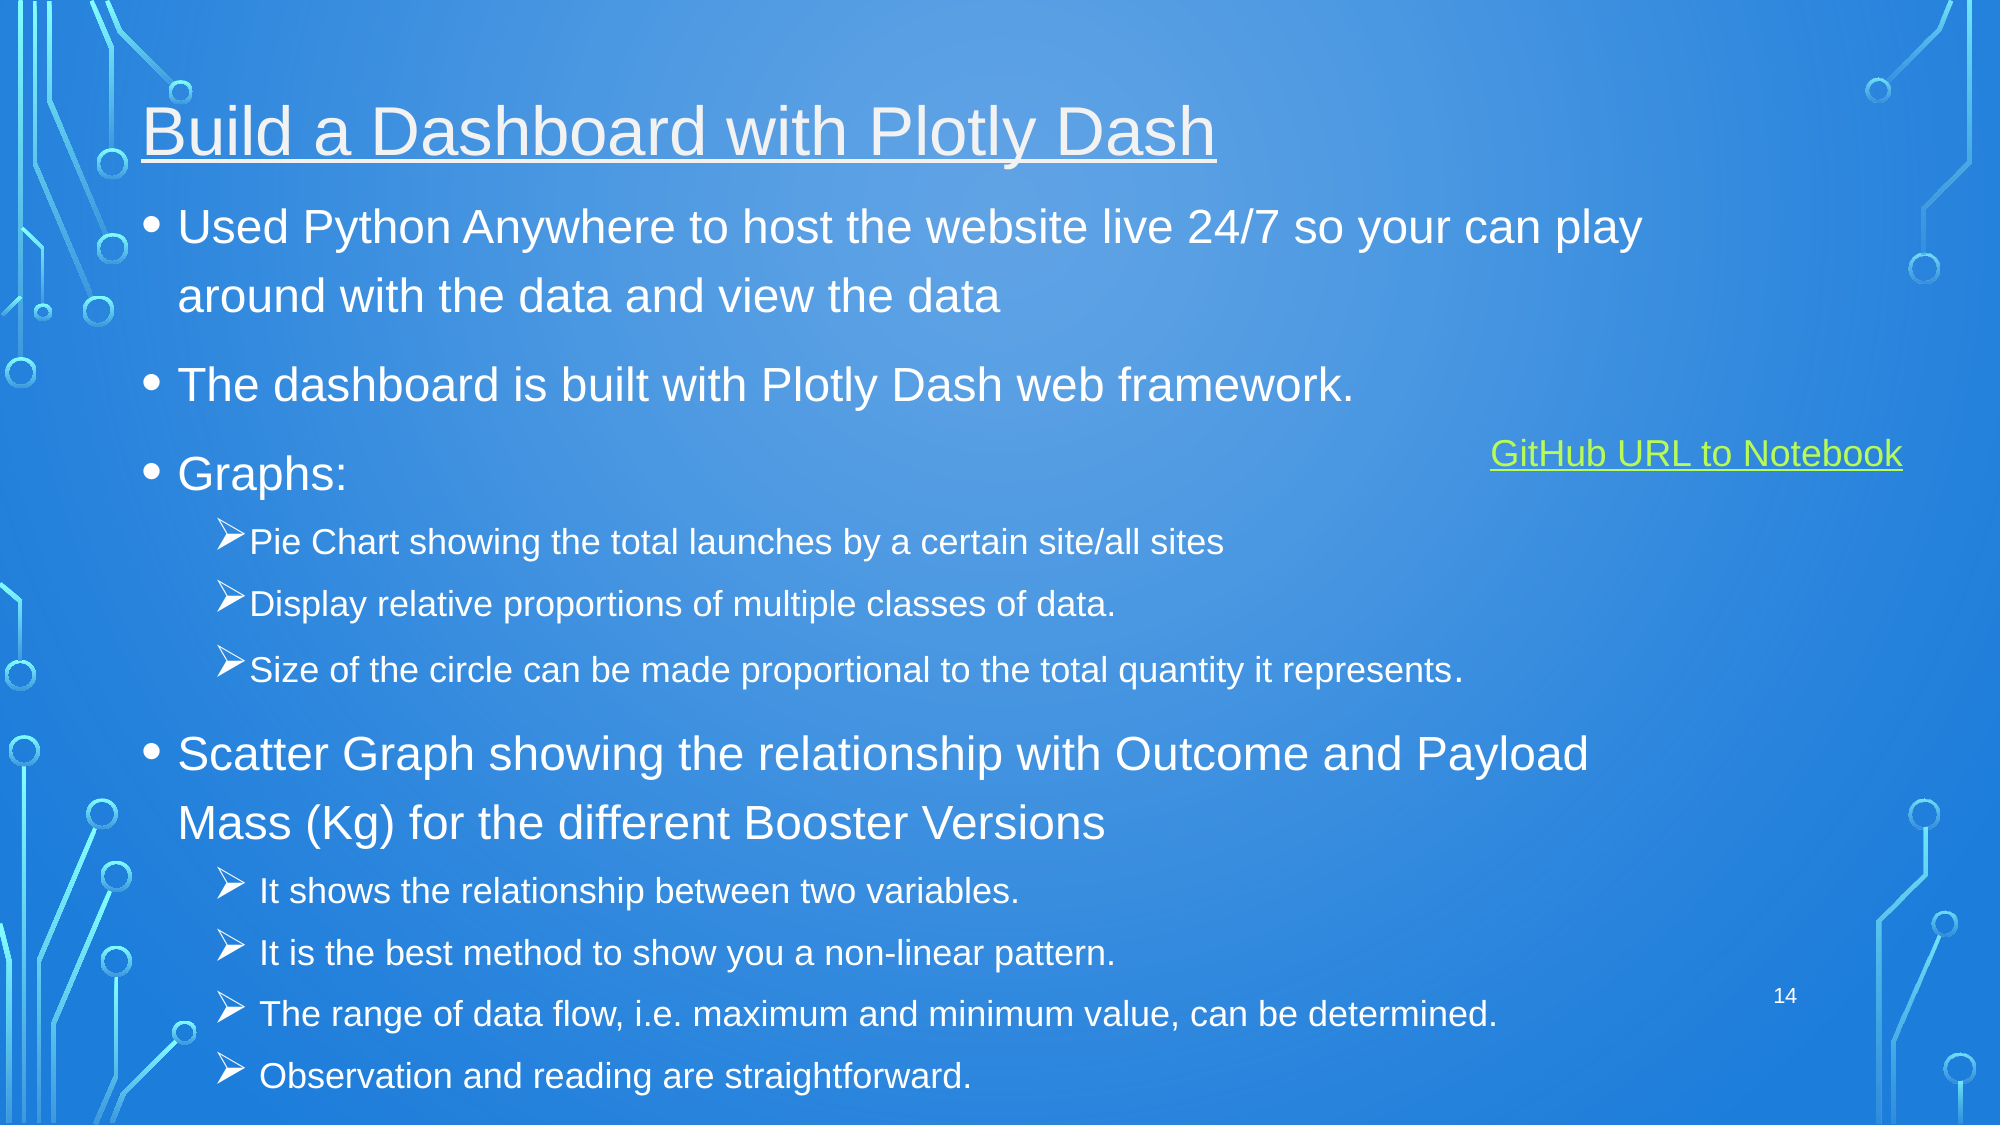

Build a Dashboard with Plotly Dash
Used Python Anywhere to host the website live 24/7 so your can play around with the data and view the data
The dashboard is built with Plotly Dash web framework.
Graphs:
Pie Chart showing the total launches by a certain site/all sites
Display relative proportions of multiple classes of data.
Size of the circle can be made proportional to the total quantity it represents.
Scatter Graph showing the relationship with Outcome and Payload Mass (Kg) for the different Booster Versions
 It shows the relationship between two variables.
 It is the best method to show you a non-linear pattern.
 The range of data flow, i.e. maximum and minimum value, can be determined.
 Observation and reading are straightforward.
GitHub URL to Notebook
14